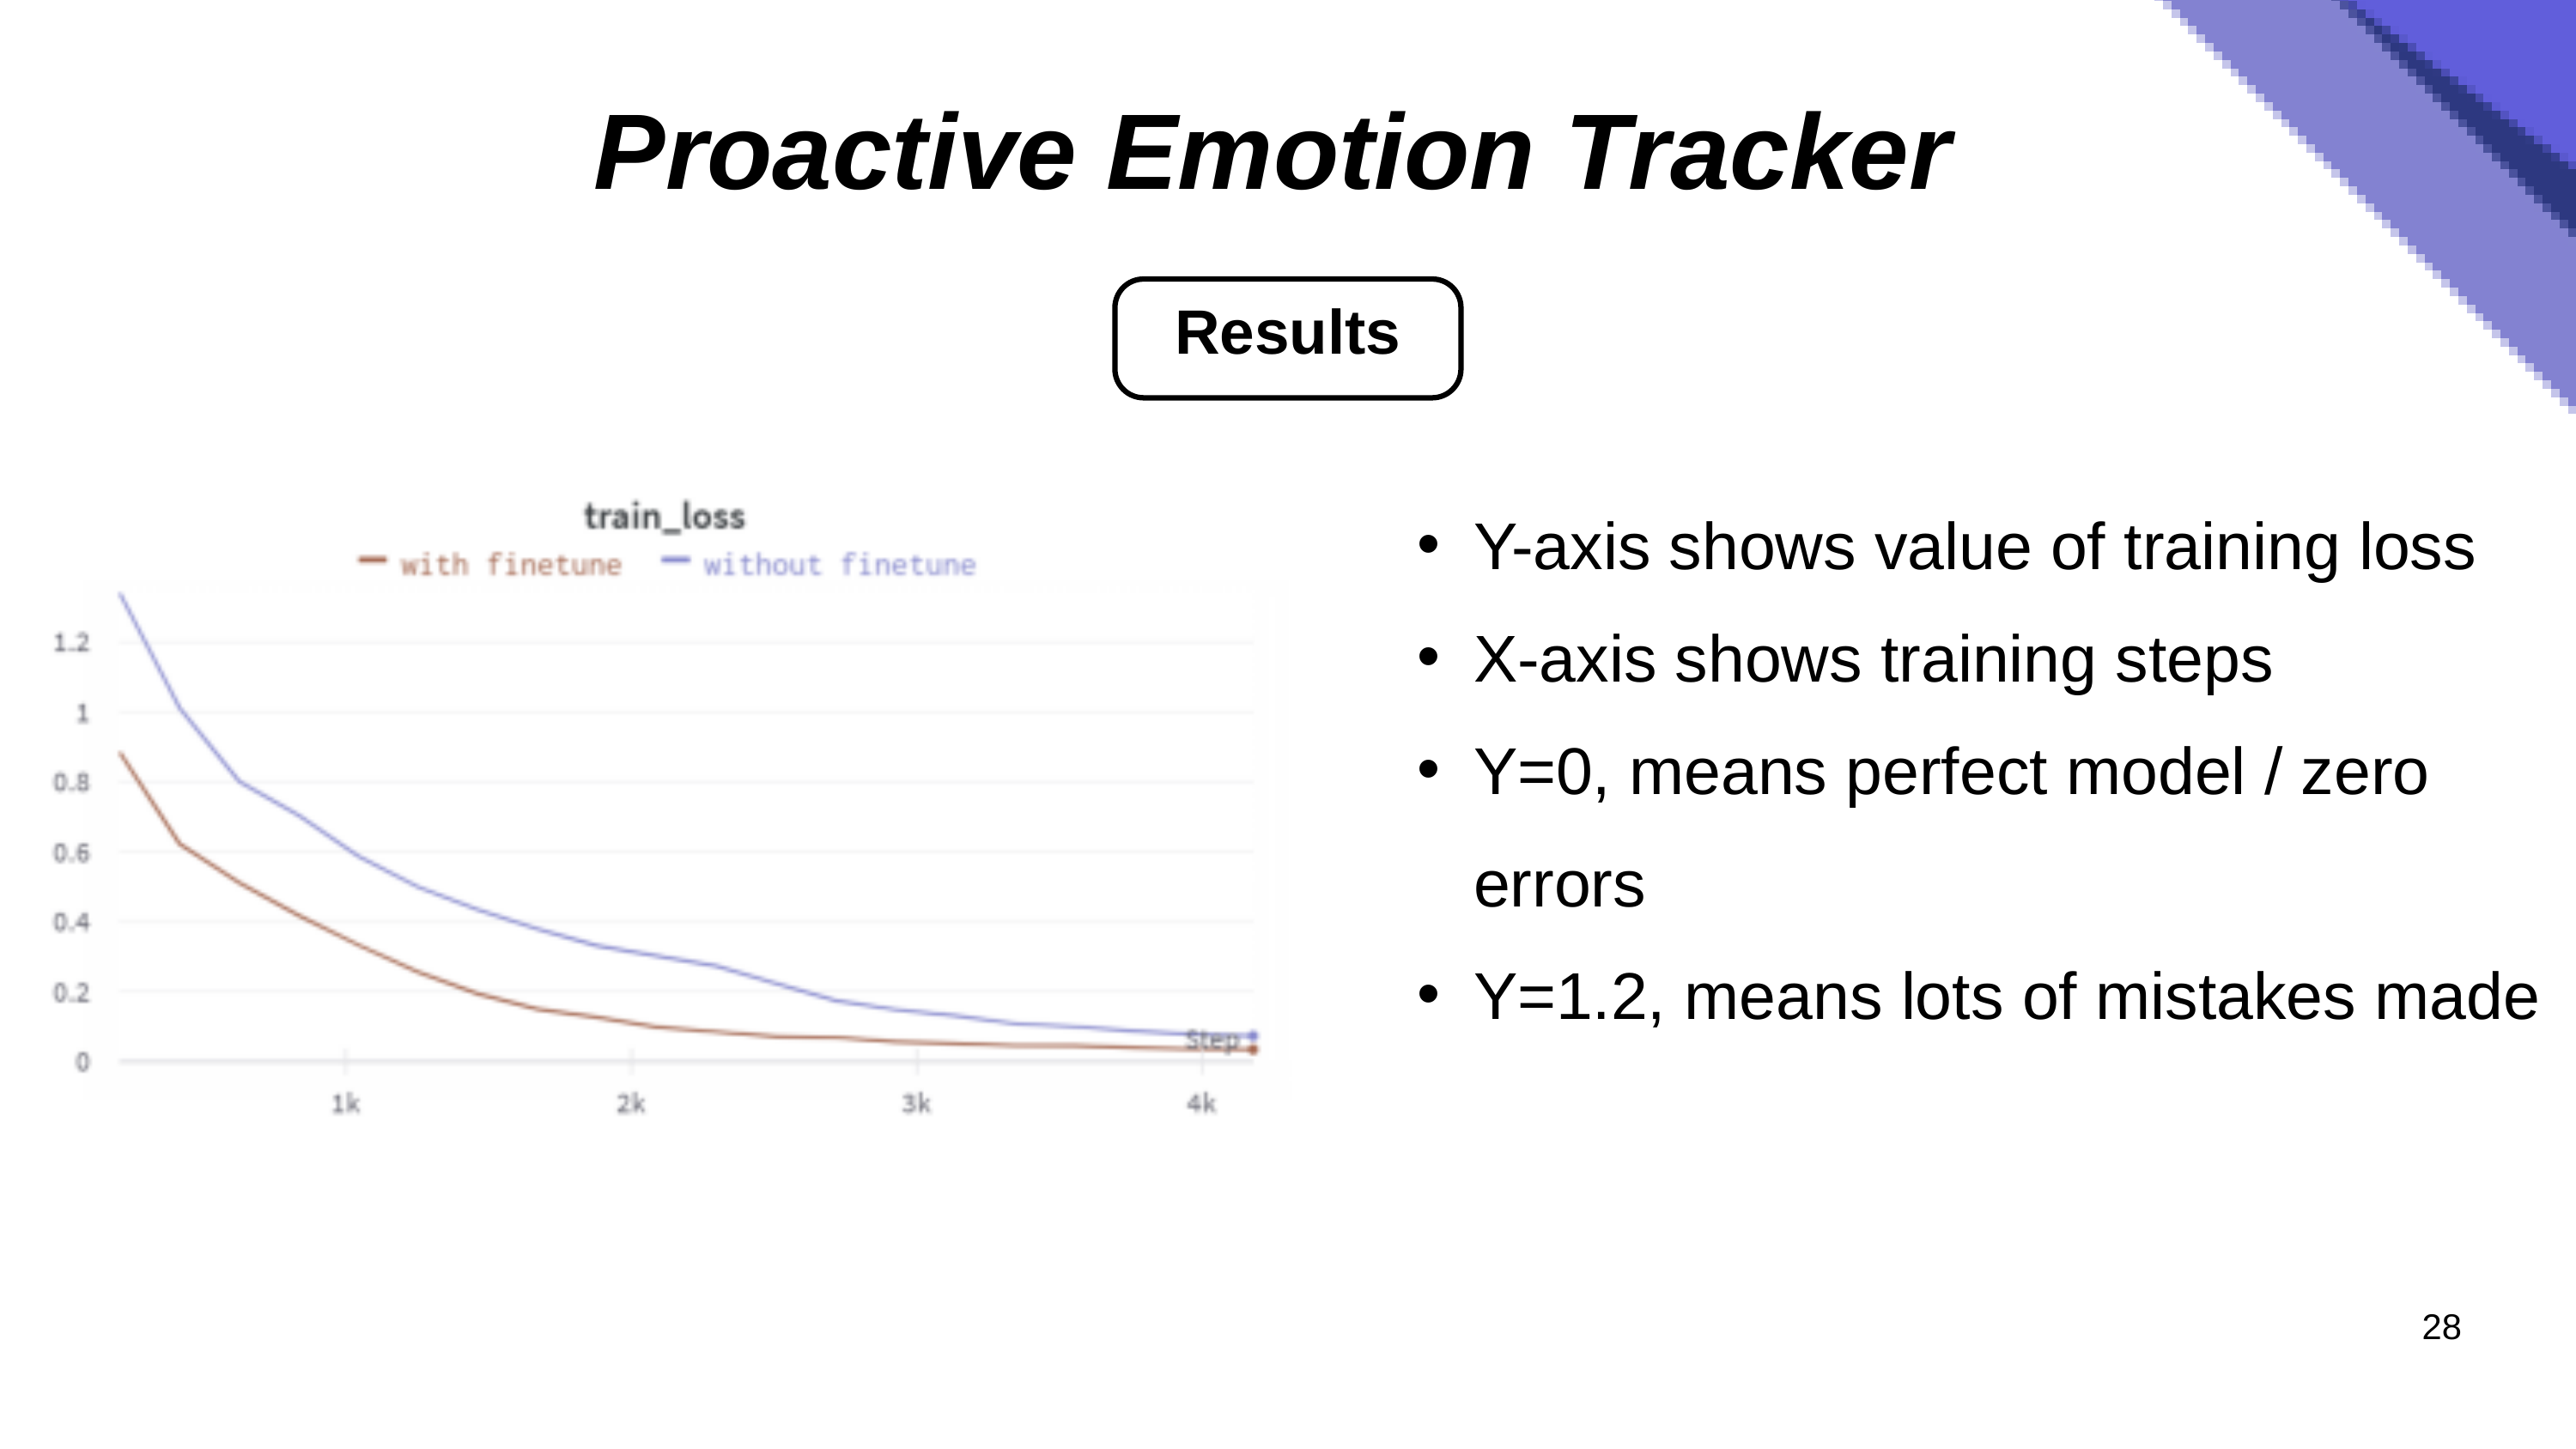

Proactive Emotion Tracker

Results

Y-axis shows value of training loss
X-axis shows training steps
Y=0, means perfect model / zero errors
Y=1.2, means lots of mistakes made
28